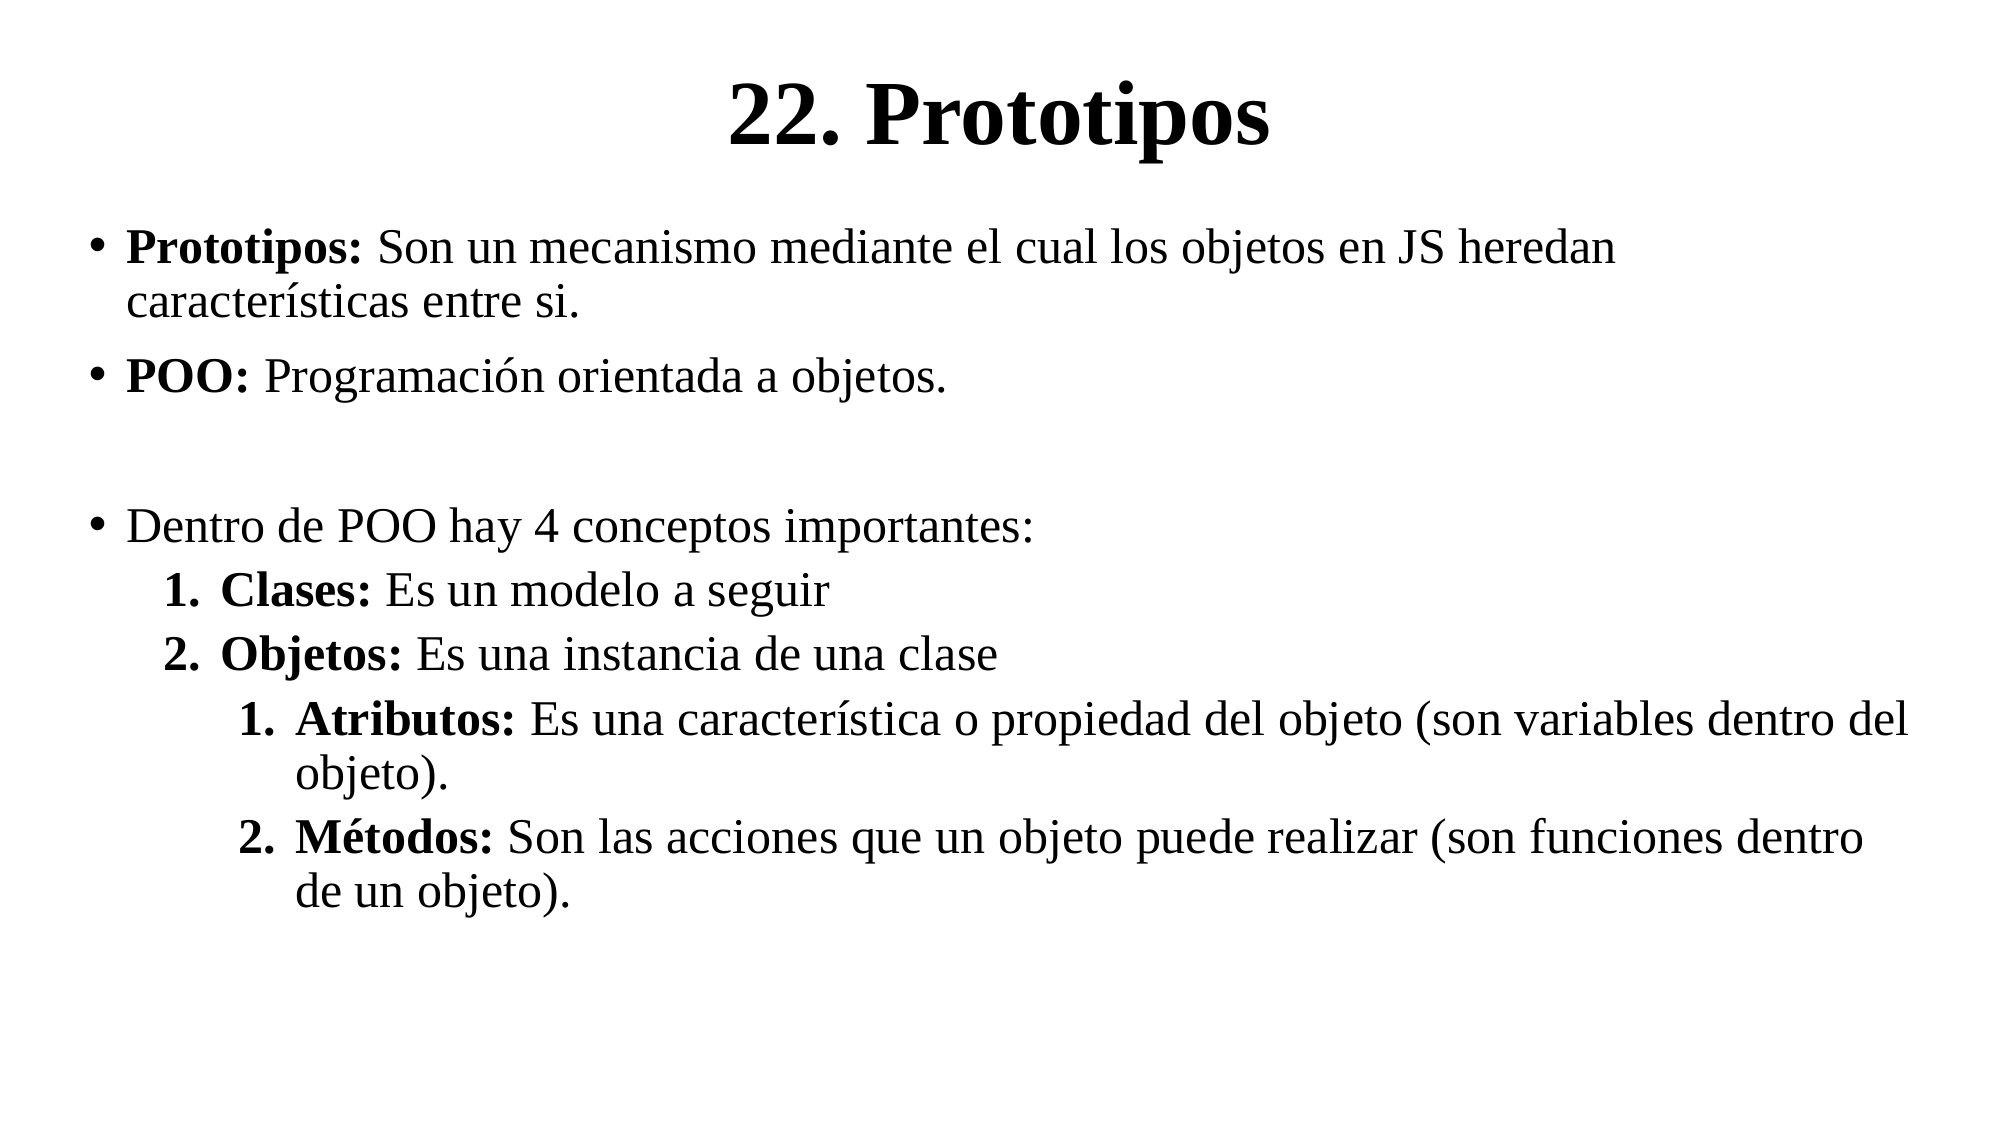

# 22. Prototipos
Prototipos: Son un mecanismo mediante el cual los objetos en JS heredan características entre si.
POO: Programación orientada a objetos.

Dentro de POO hay 4 conceptos importantes:
Clases: Es un modelo a seguir
Objetos: Es una instancia de una clase
Atributos: Es una característica o propiedad del objeto (son variables dentro del objeto).
Métodos: Son las acciones que un objeto puede realizar (son funciones dentro de un objeto).